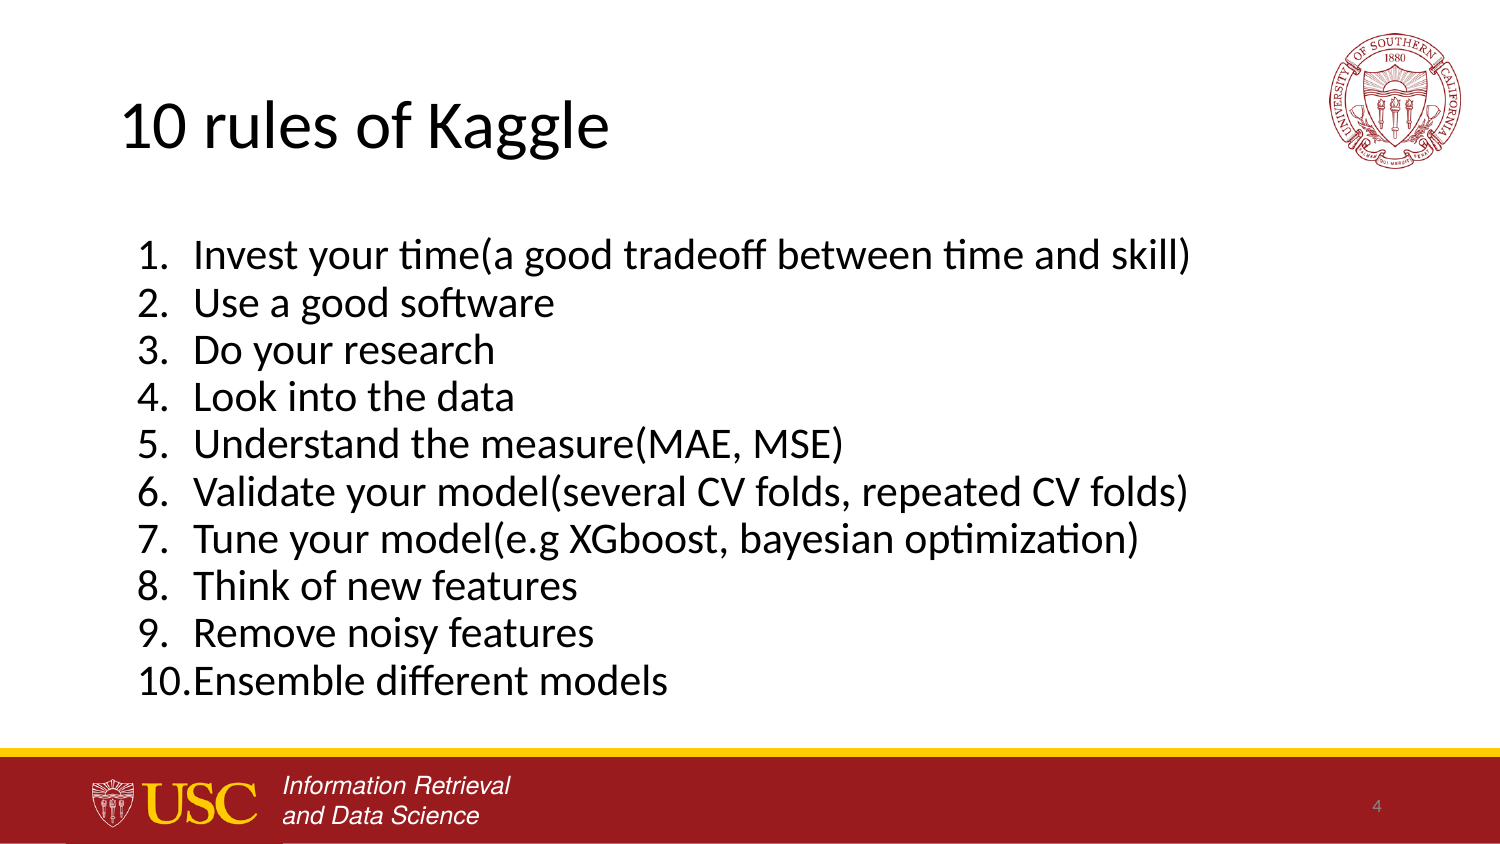

# 10 rules of Kaggle
Invest your time(a good tradeoff between time and skill)
Use a good software
Do your research
Look into the data
Understand the measure(MAE, MSE)
Validate your model(several CV folds, repeated CV folds)
Tune your model(e.g XGboost, bayesian optimization)
Think of new features
Remove noisy features
Ensemble different models
4